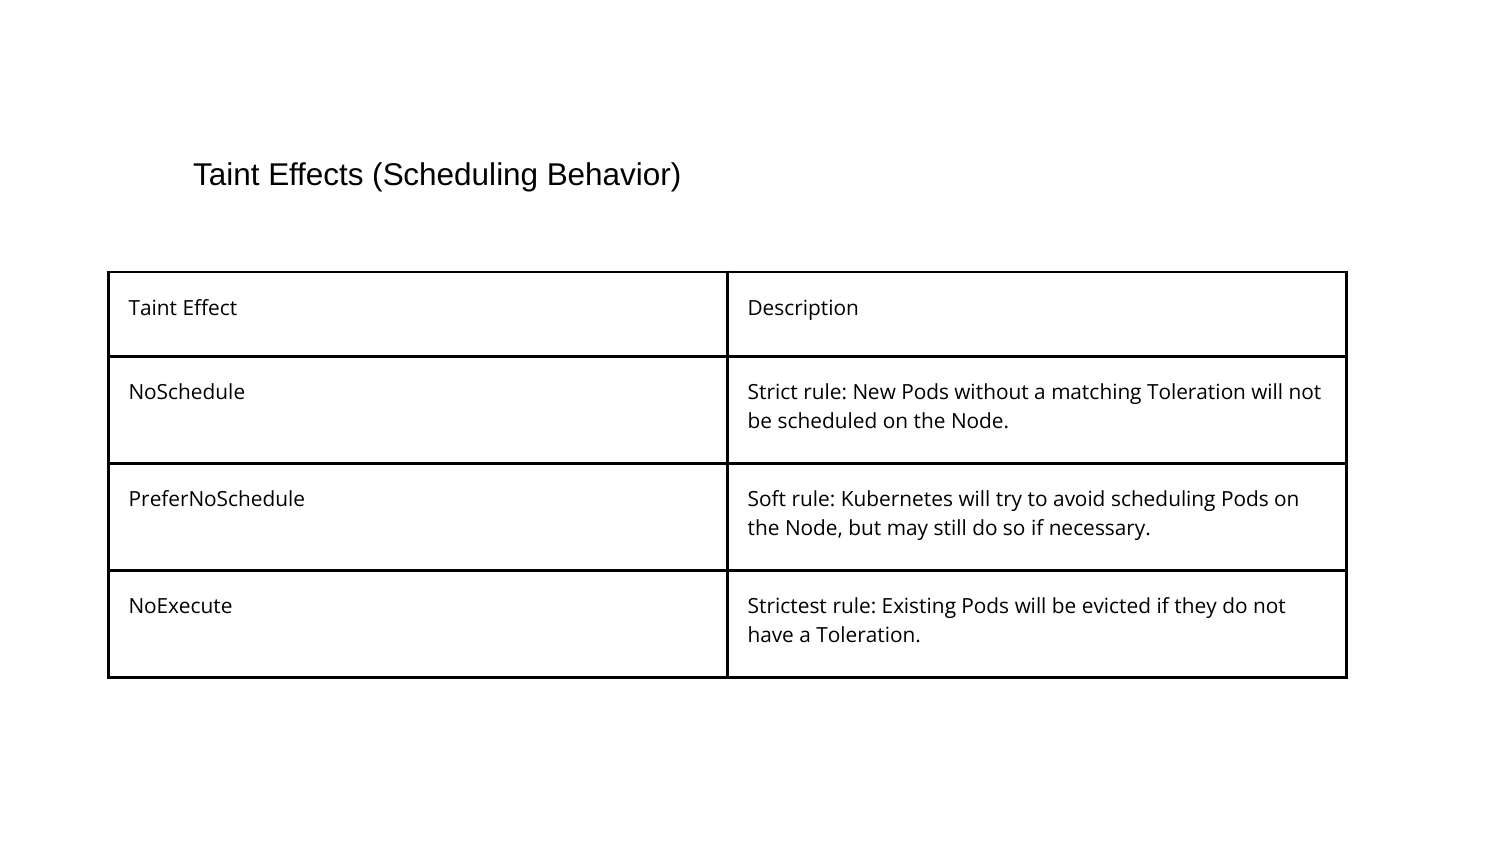

Taint Effects (Scheduling Behavior)
| Taint Effect | Description |
| --- | --- |
| NoSchedule | Strict rule: New Pods without a matching Toleration will not be scheduled on the Node. |
| PreferNoSchedule | Soft rule: Kubernetes will try to avoid scheduling Pods on the Node, but may still do so if necessary. |
| NoExecute | Strictest rule: Existing Pods will be evicted if they do not have a Toleration. |